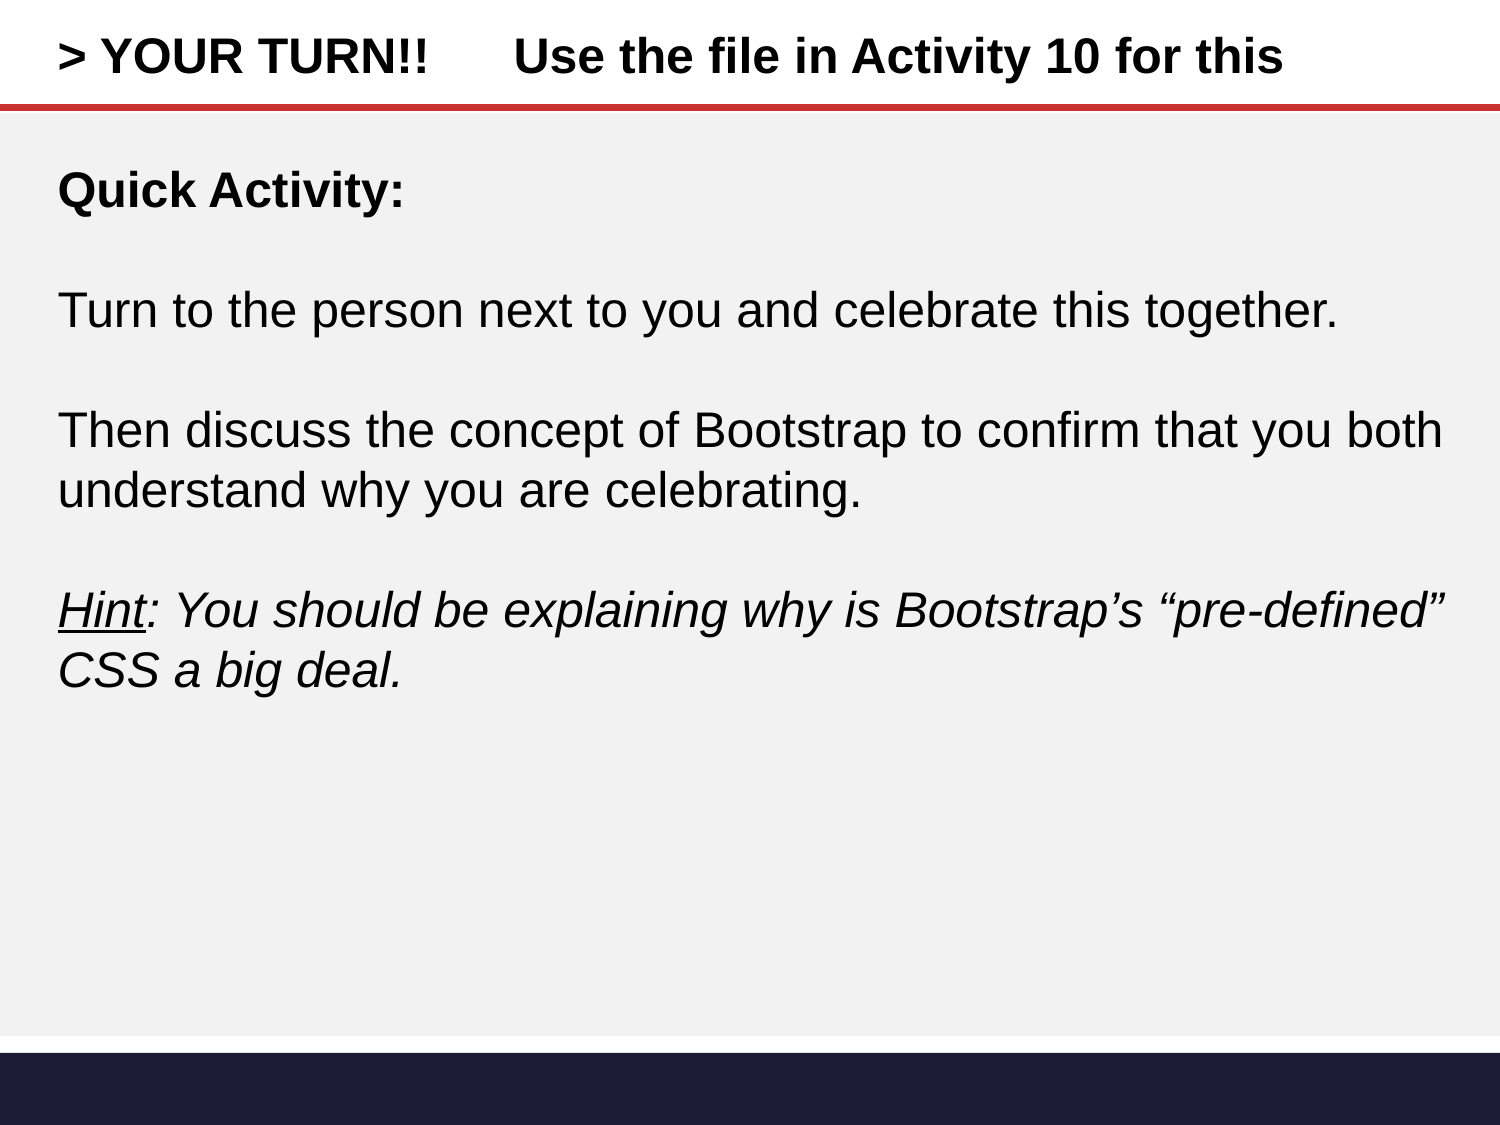

> YOUR TURN!!      Use the file in Activity 10 for this

Quick Activity:

Turn to the person next to you and celebrate this together.

Then discuss the concept of Bootstrap to confirm that you both understand why you are celebrating.

Hint: You should be explaining why is Bootstrap’s “pre-defined” CSS a big deal.